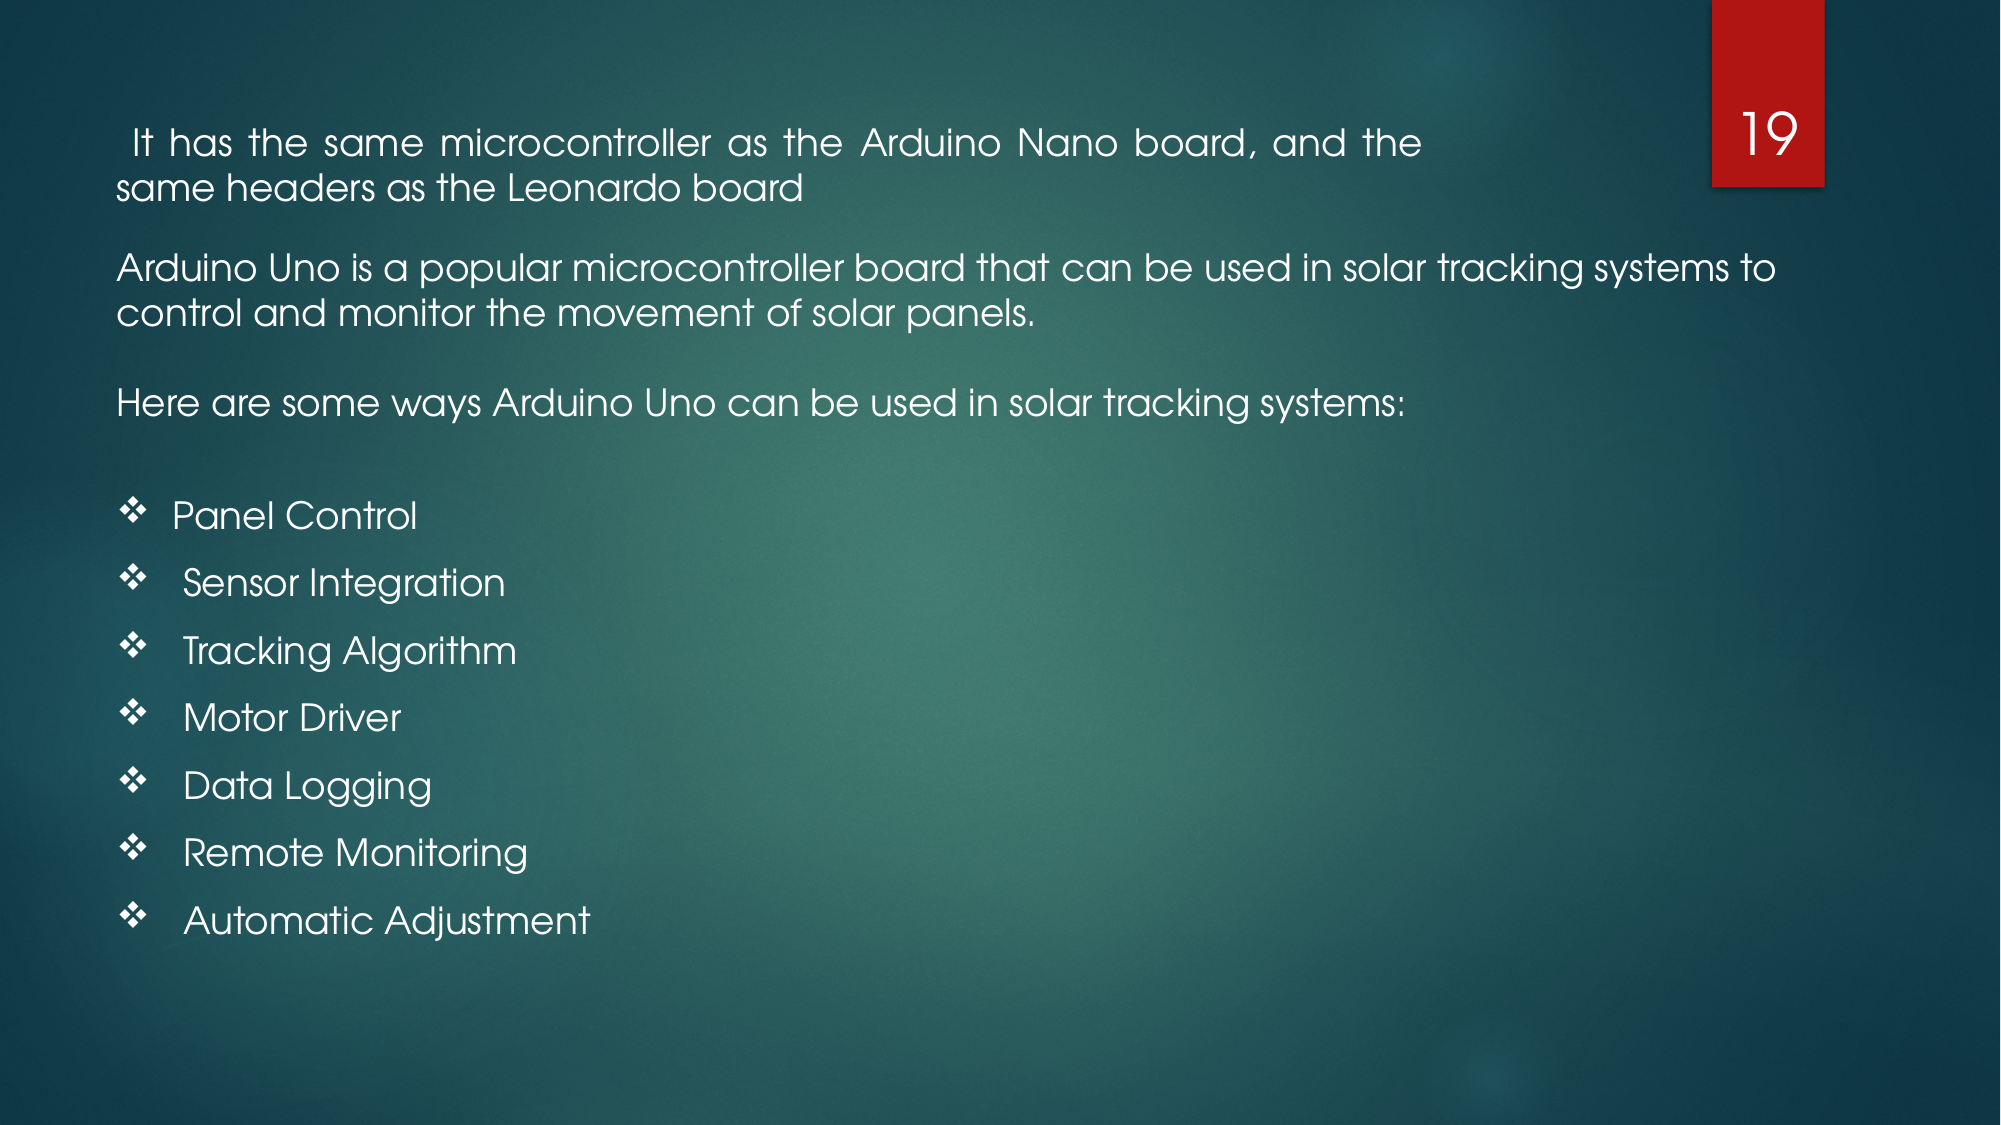

19
 It has the same microcontroller as the Arduino Nano board, and the same headers as the Leonardo board
Arduino Uno is a popular microcontroller board that can be used in solar tracking systems to control and monitor the movement of solar panels.

Here are some ways Arduino Uno can be used in solar tracking systems:

Panel Control
 Sensor Integration
 Tracking Algorithm
 Motor Driver
 Data Logging
 Remote Monitoring
 Automatic Adjustment